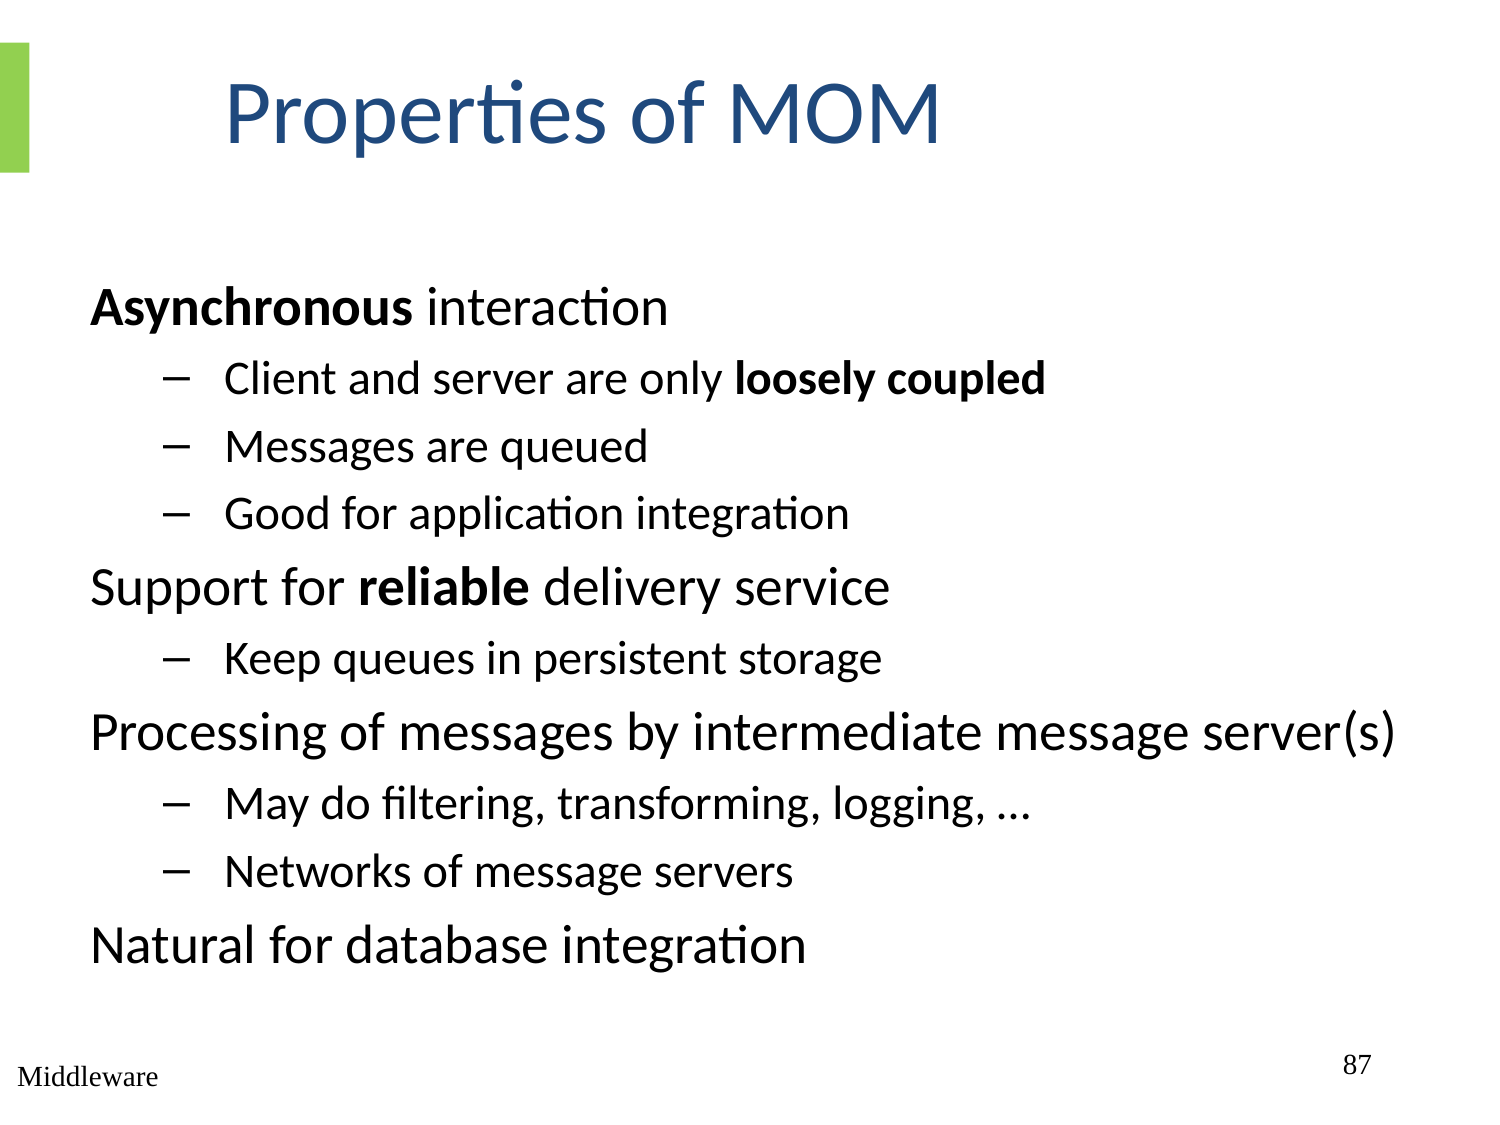

# Properties of MOM
Asynchronous interaction
Client and server are only loosely coupled
Messages are queued
Good for application integration
Support for reliable delivery service
Keep queues in persistent storage
Processing of messages by intermediate message server(s)
May do filtering, transforming, logging, …
Networks of message servers
Natural for database integration
87
Middleware